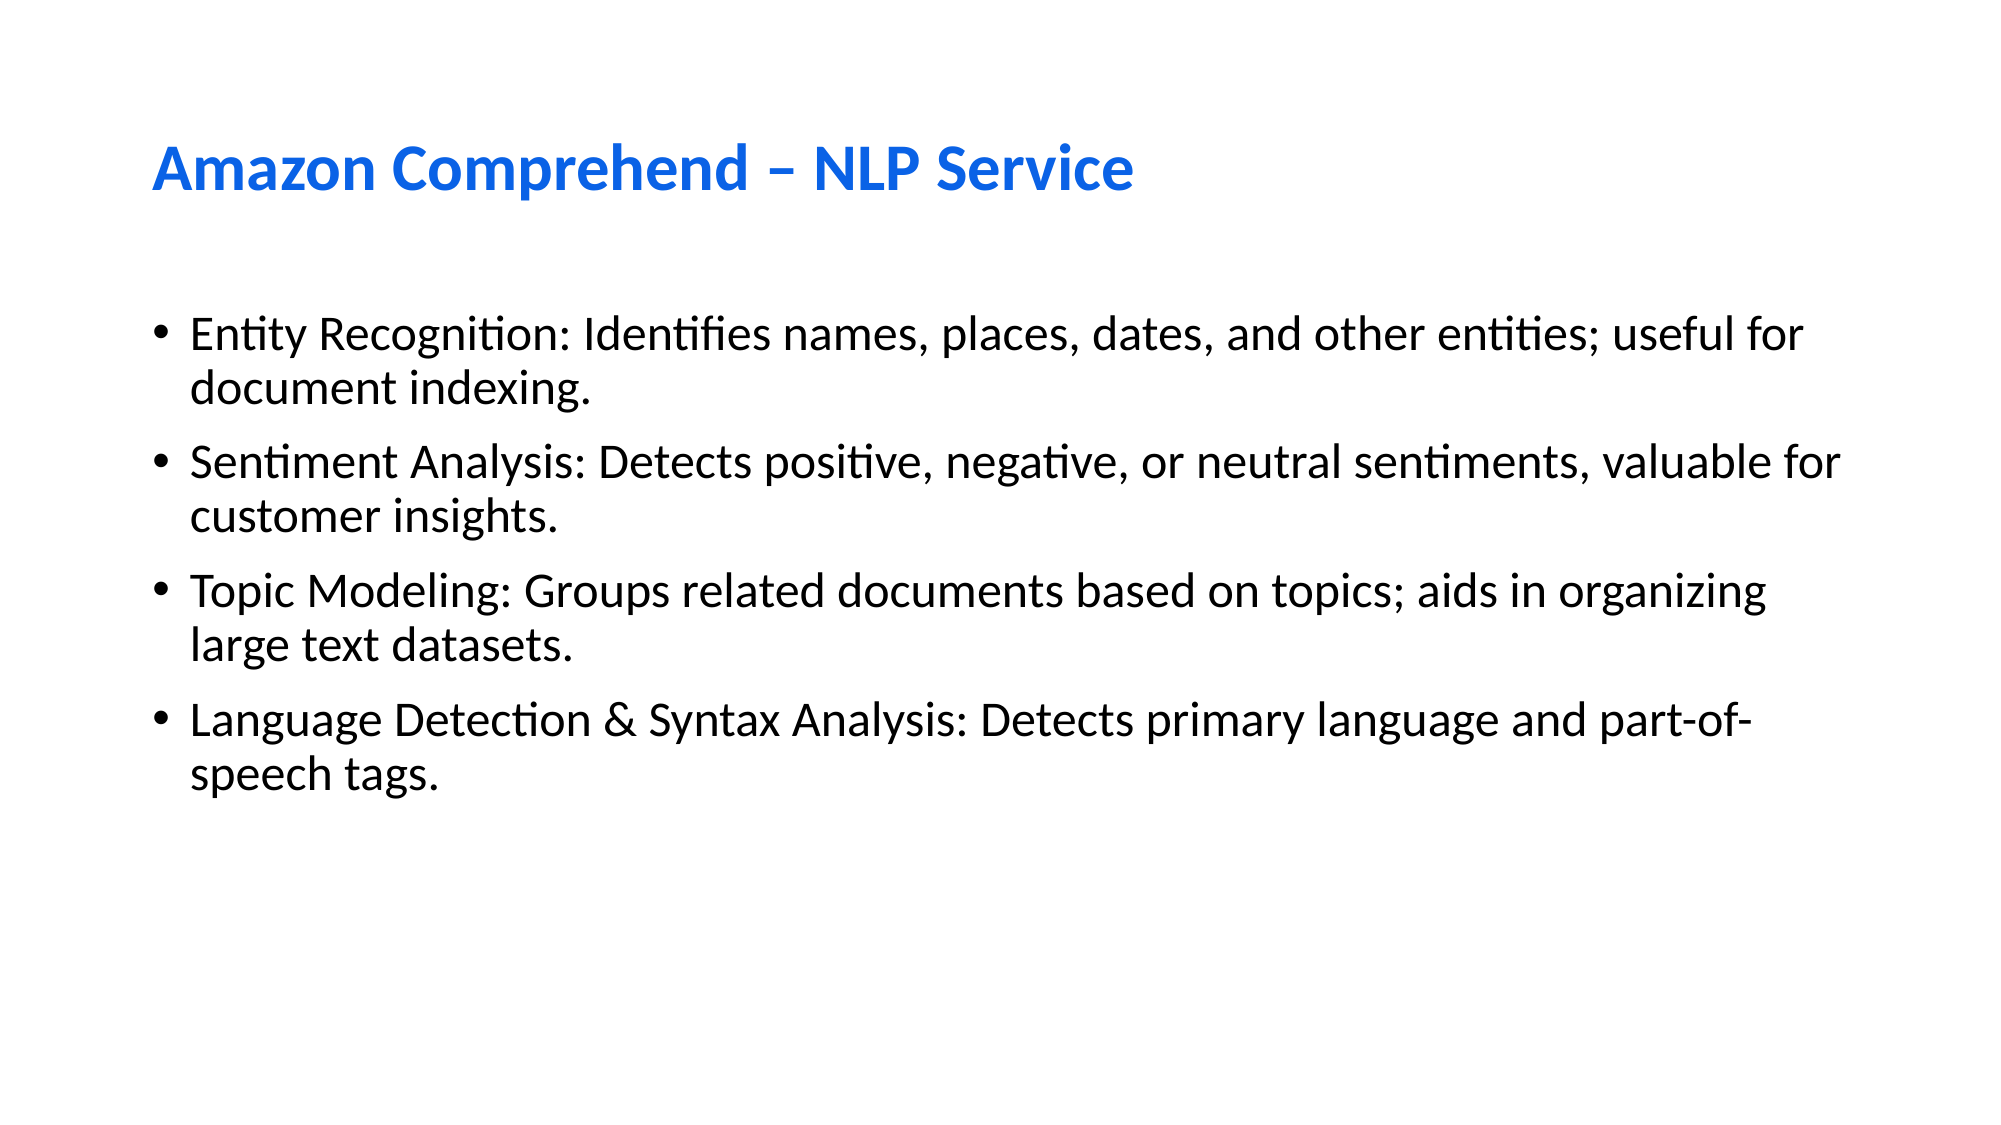

# Amazon Comprehend – NLP Service
Entity Recognition: Identifies names, places, dates, and other entities; useful for document indexing.
Sentiment Analysis: Detects positive, negative, or neutral sentiments, valuable for customer insights.
Topic Modeling: Groups related documents based on topics; aids in organizing large text datasets.
Language Detection & Syntax Analysis: Detects primary language and part-of-speech tags.